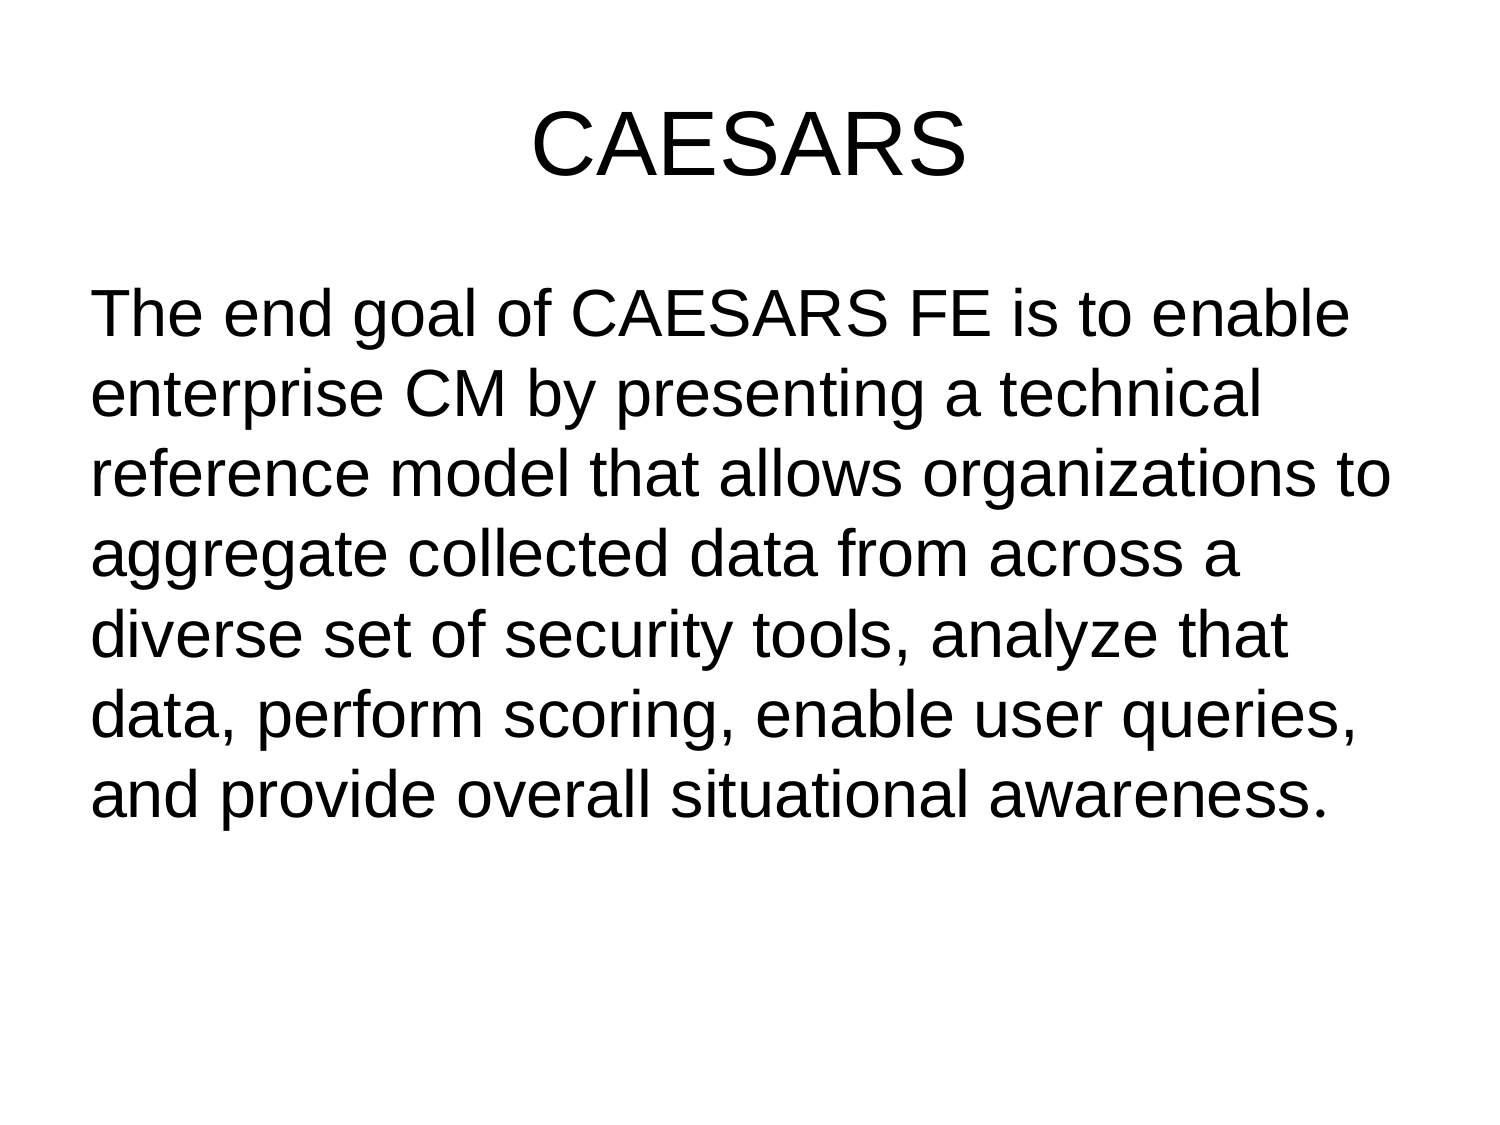

# CAESARS
The end goal of CAESARS FE is to enable enterprise CM by presenting a technical reference model that allows organizations to aggregate collected data from across a diverse set of security tools, analyze that data, perform scoring, enable user queries, and provide overall situational awareness.